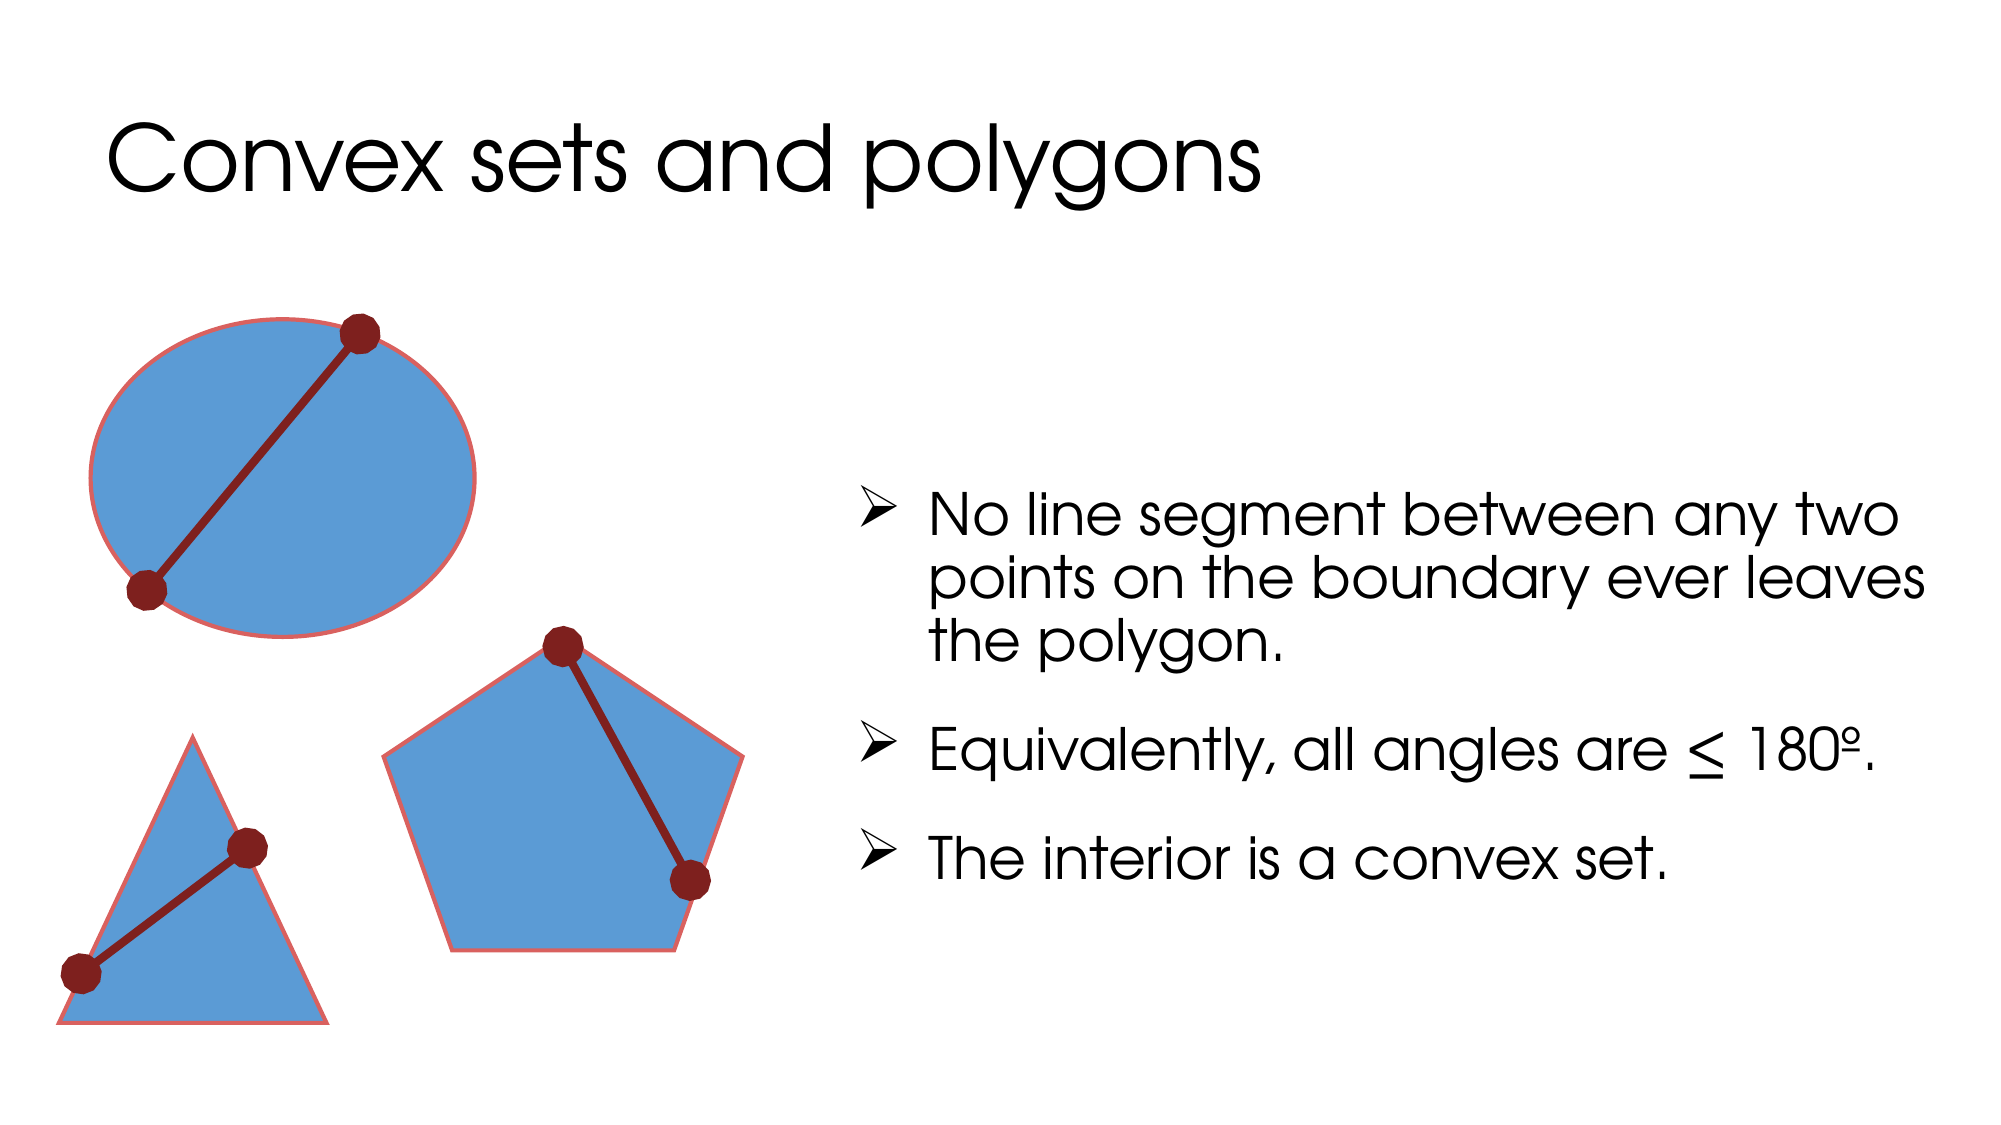

# Convex sets and polygons

No line segment between any two points on the boundary ever leaves the polygon.
Equivalently, all angles are ≤ 180º.
The interior is a convex set.